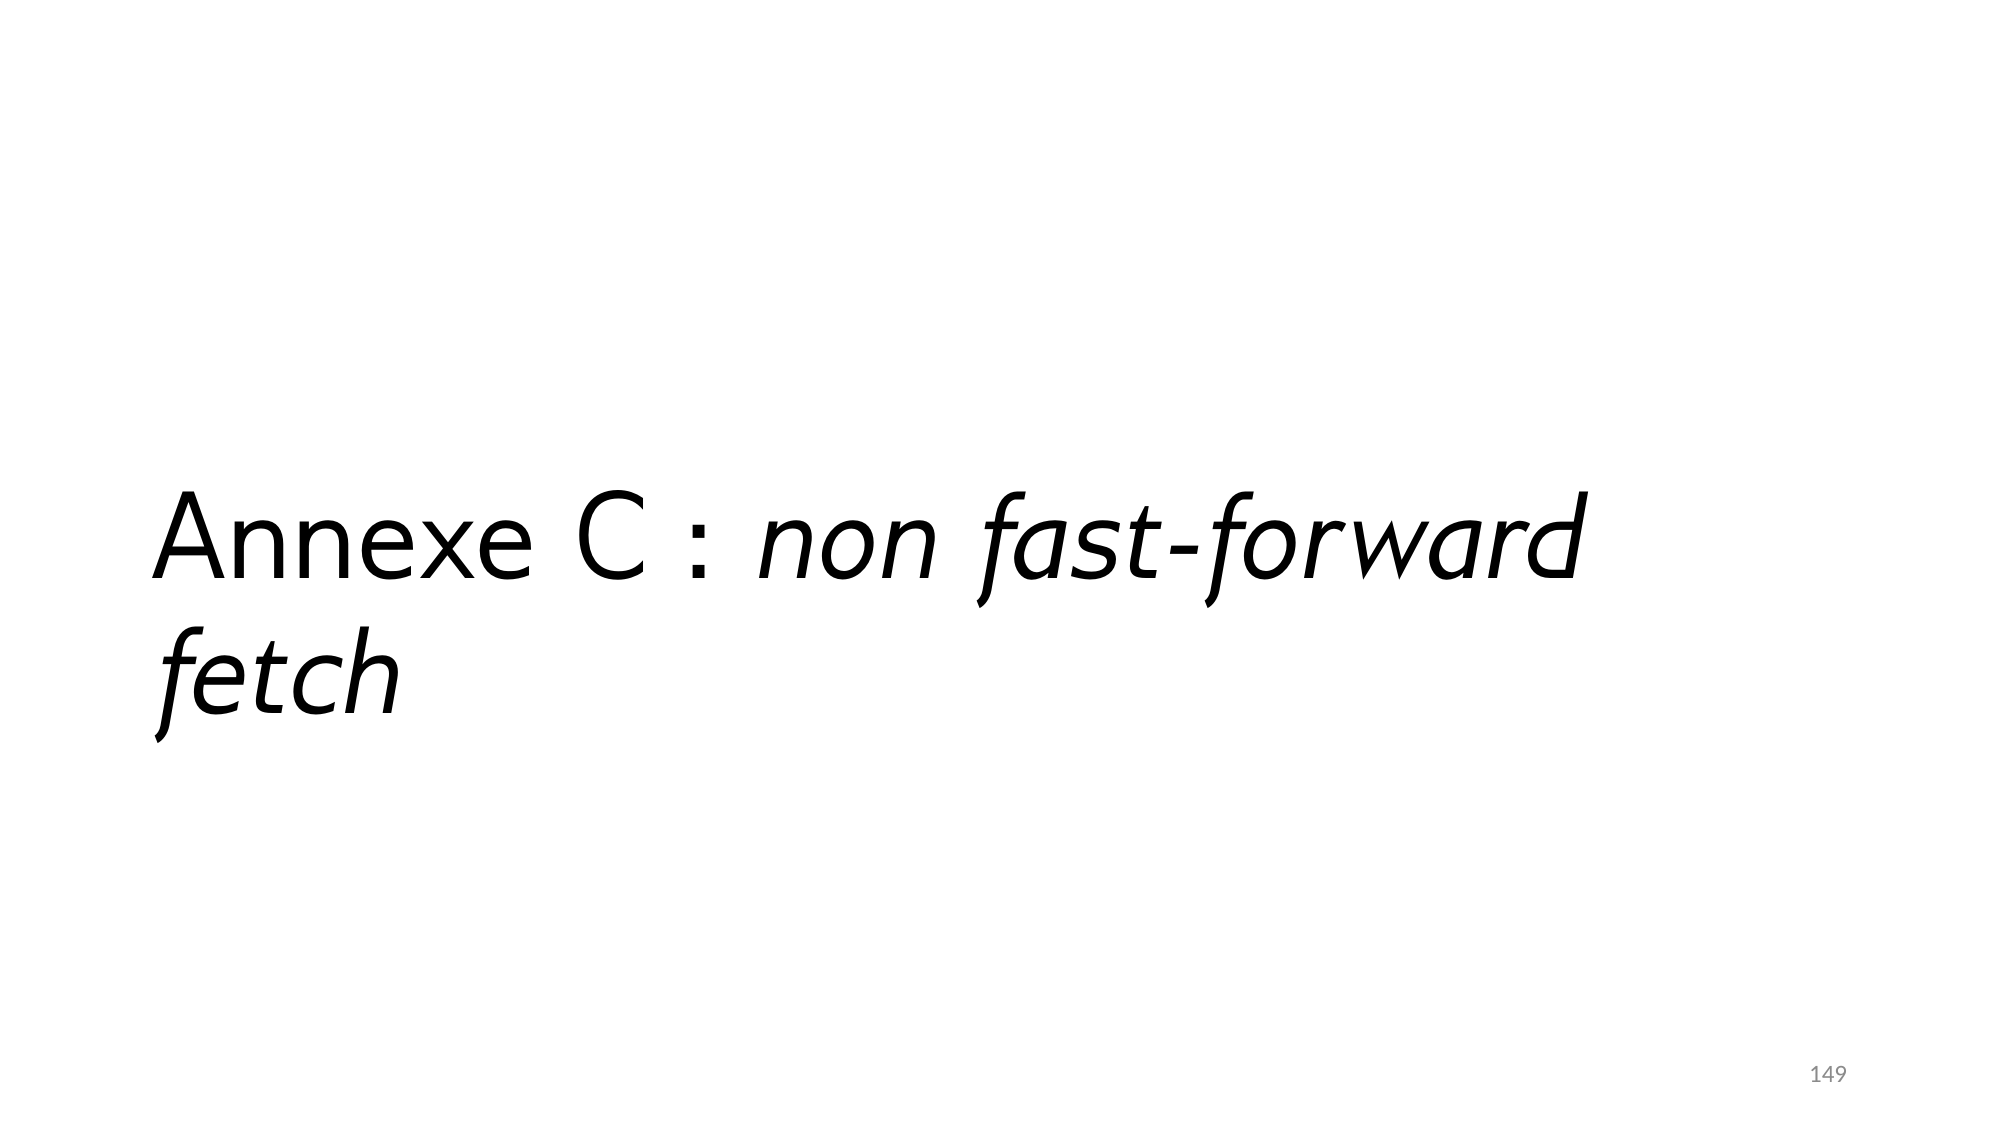

# Annexe C : non fast-forward fetch

149